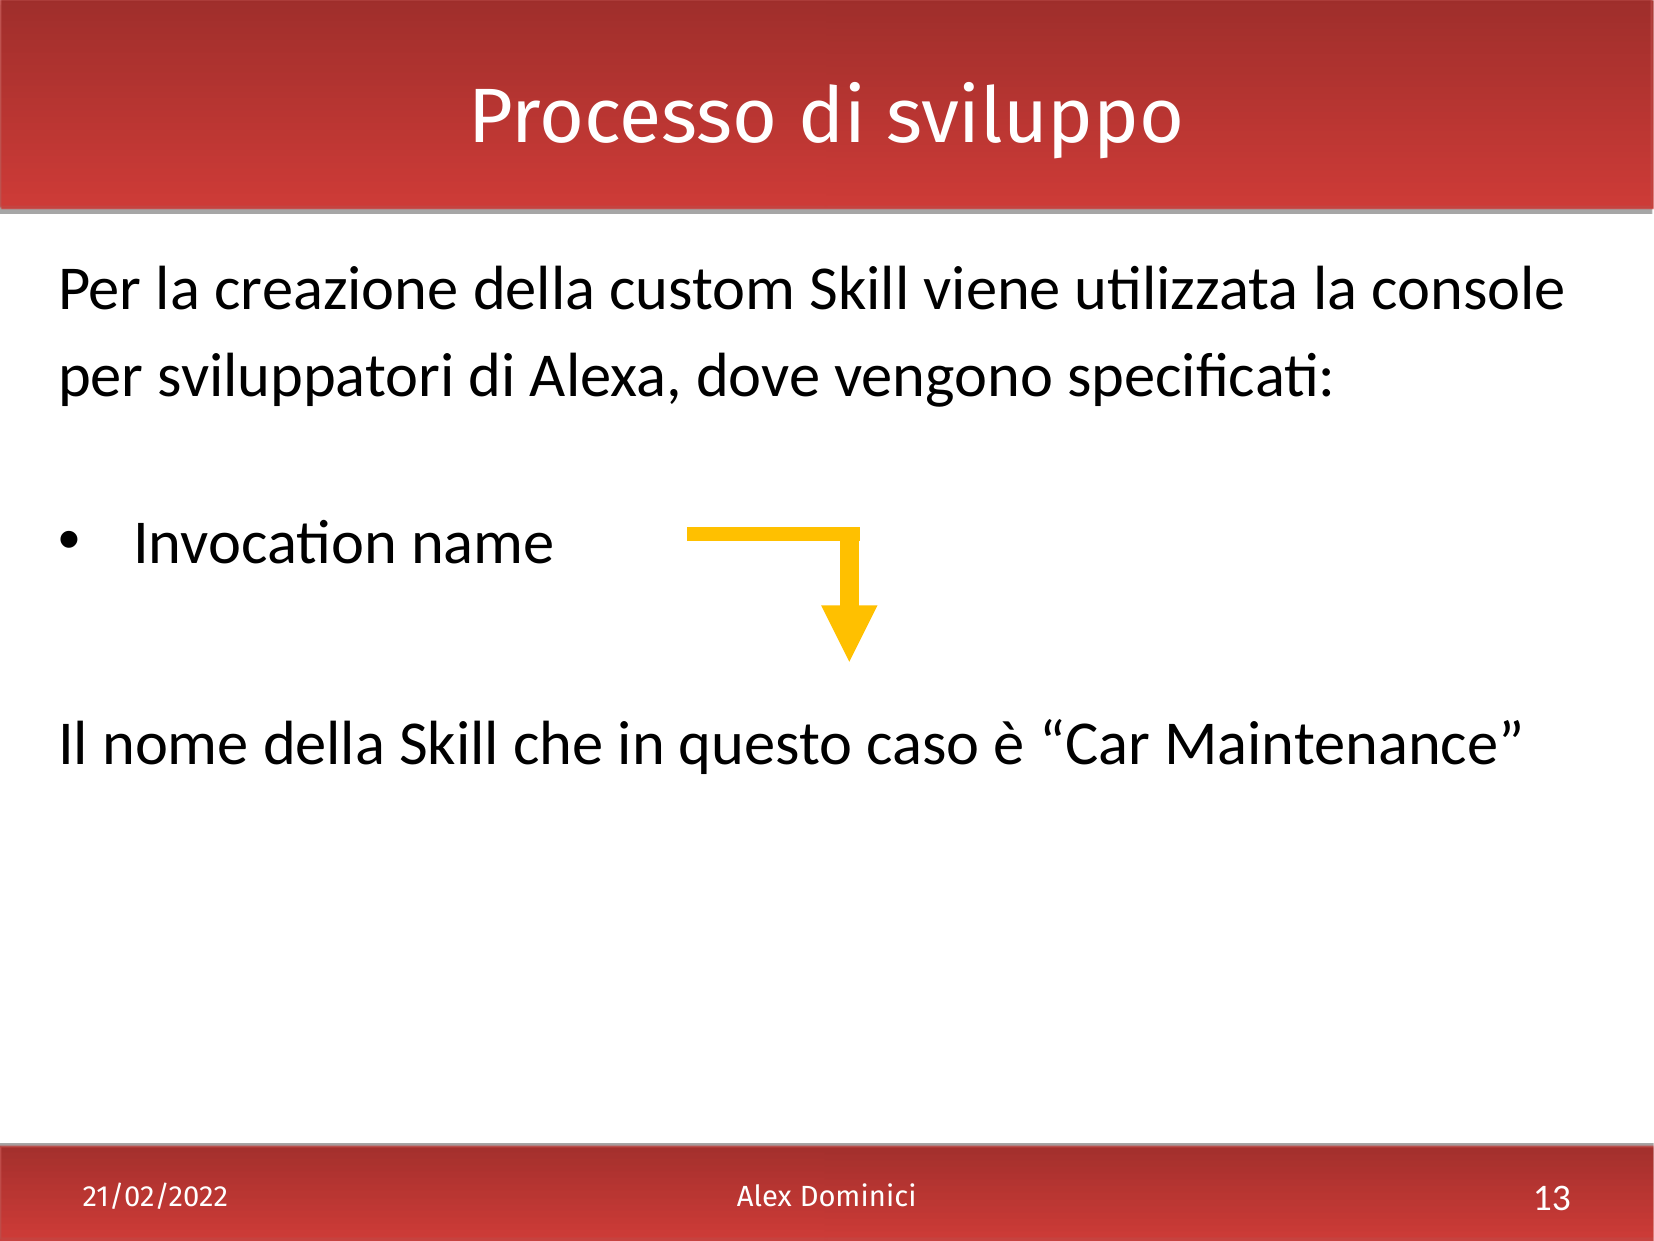

Processo di sviluppo
Per la creazione della custom Skill viene utilizzata la console per sviluppatori di Alexa, dove vengono specificati:
Invocation name
Il nome della Skill che in questo caso è “Car Maintenance”
21/02/2022
Alex Dominici
13